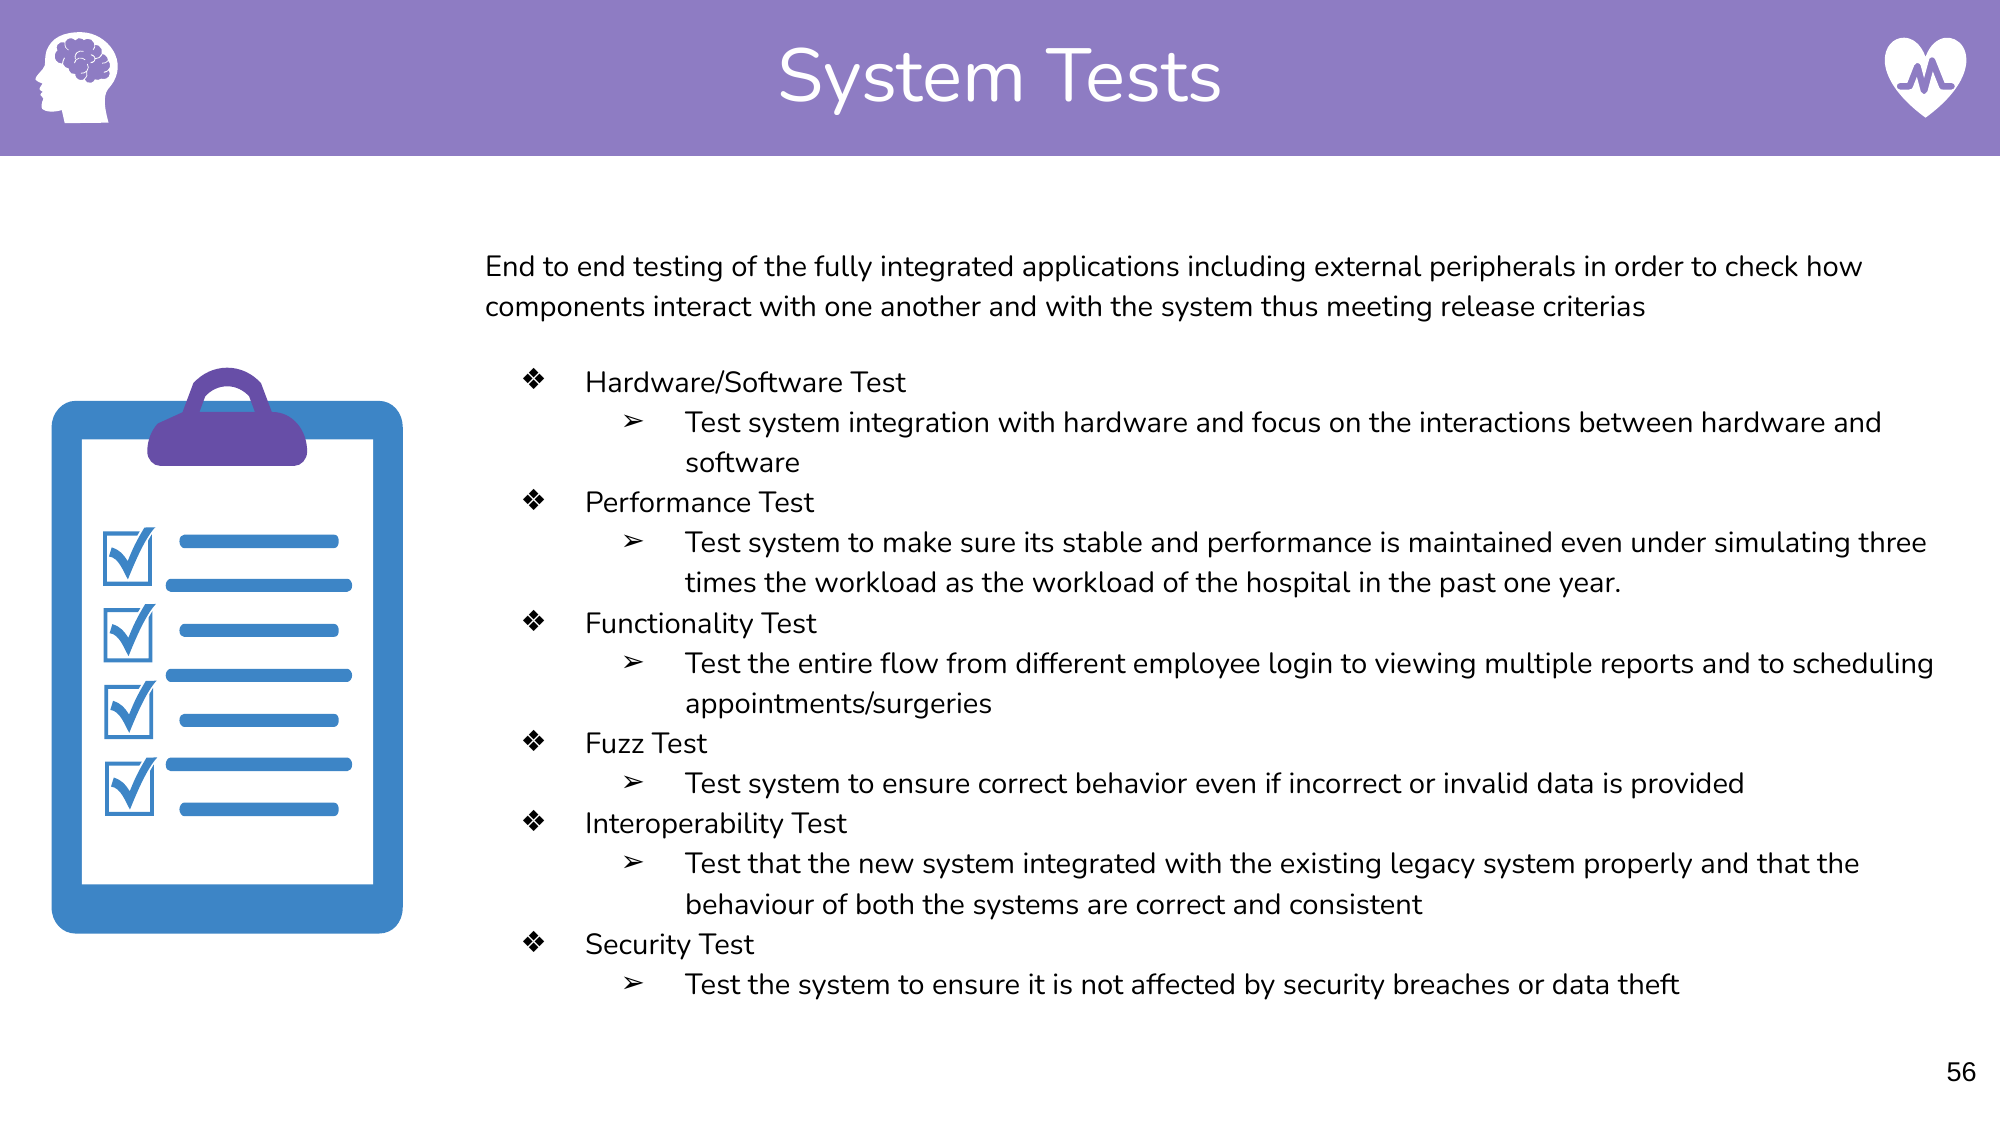

System Tests

End to end testing of the fully integrated applications including external peripherals in order to check how components interact with one another and with the system thus meeting release criterias
Hardware/Software Test
Test system integration with hardware and focus on the interactions between hardware and software
Performance Test
Test system to make sure its stable and performance is maintained even under simulating three times the workload as the workload of the hospital in the past one year.
Functionality Test
Test the entire flow from different employee login to viewing multiple reports and to scheduling appointments/surgeries
Fuzz Test
Test system to ensure correct behavior even if incorrect or invalid data is provided
Interoperability Test
Test that the new system integrated with the existing legacy system properly and that the behaviour of both the systems are correct and consistent
Security Test
Test the system to ensure it is not affected by security breaches or data theft

56